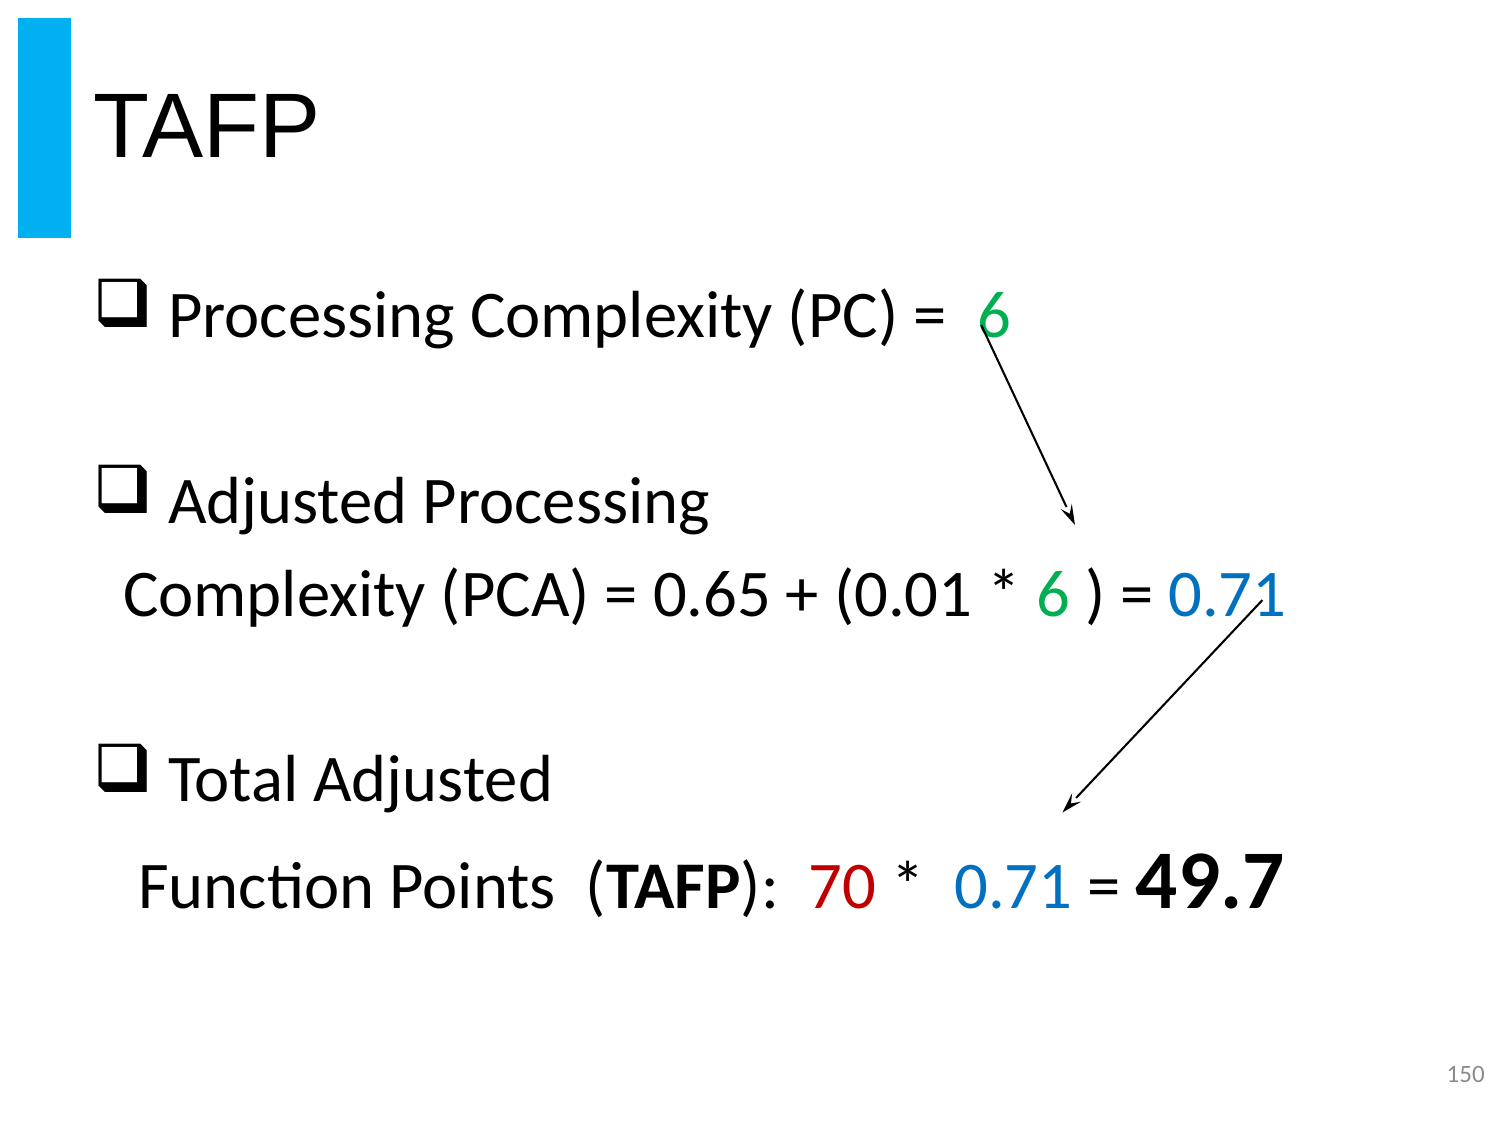

# TAFP
Processing Complexity (PC) =  6

Adjusted Processing
  Complexity (PCA) = 0.65 + (0.01 * 6 ) = 0.71

Total Adjusted
   Function Points  (TAFP):  70 *  0.71 = 49.7

150